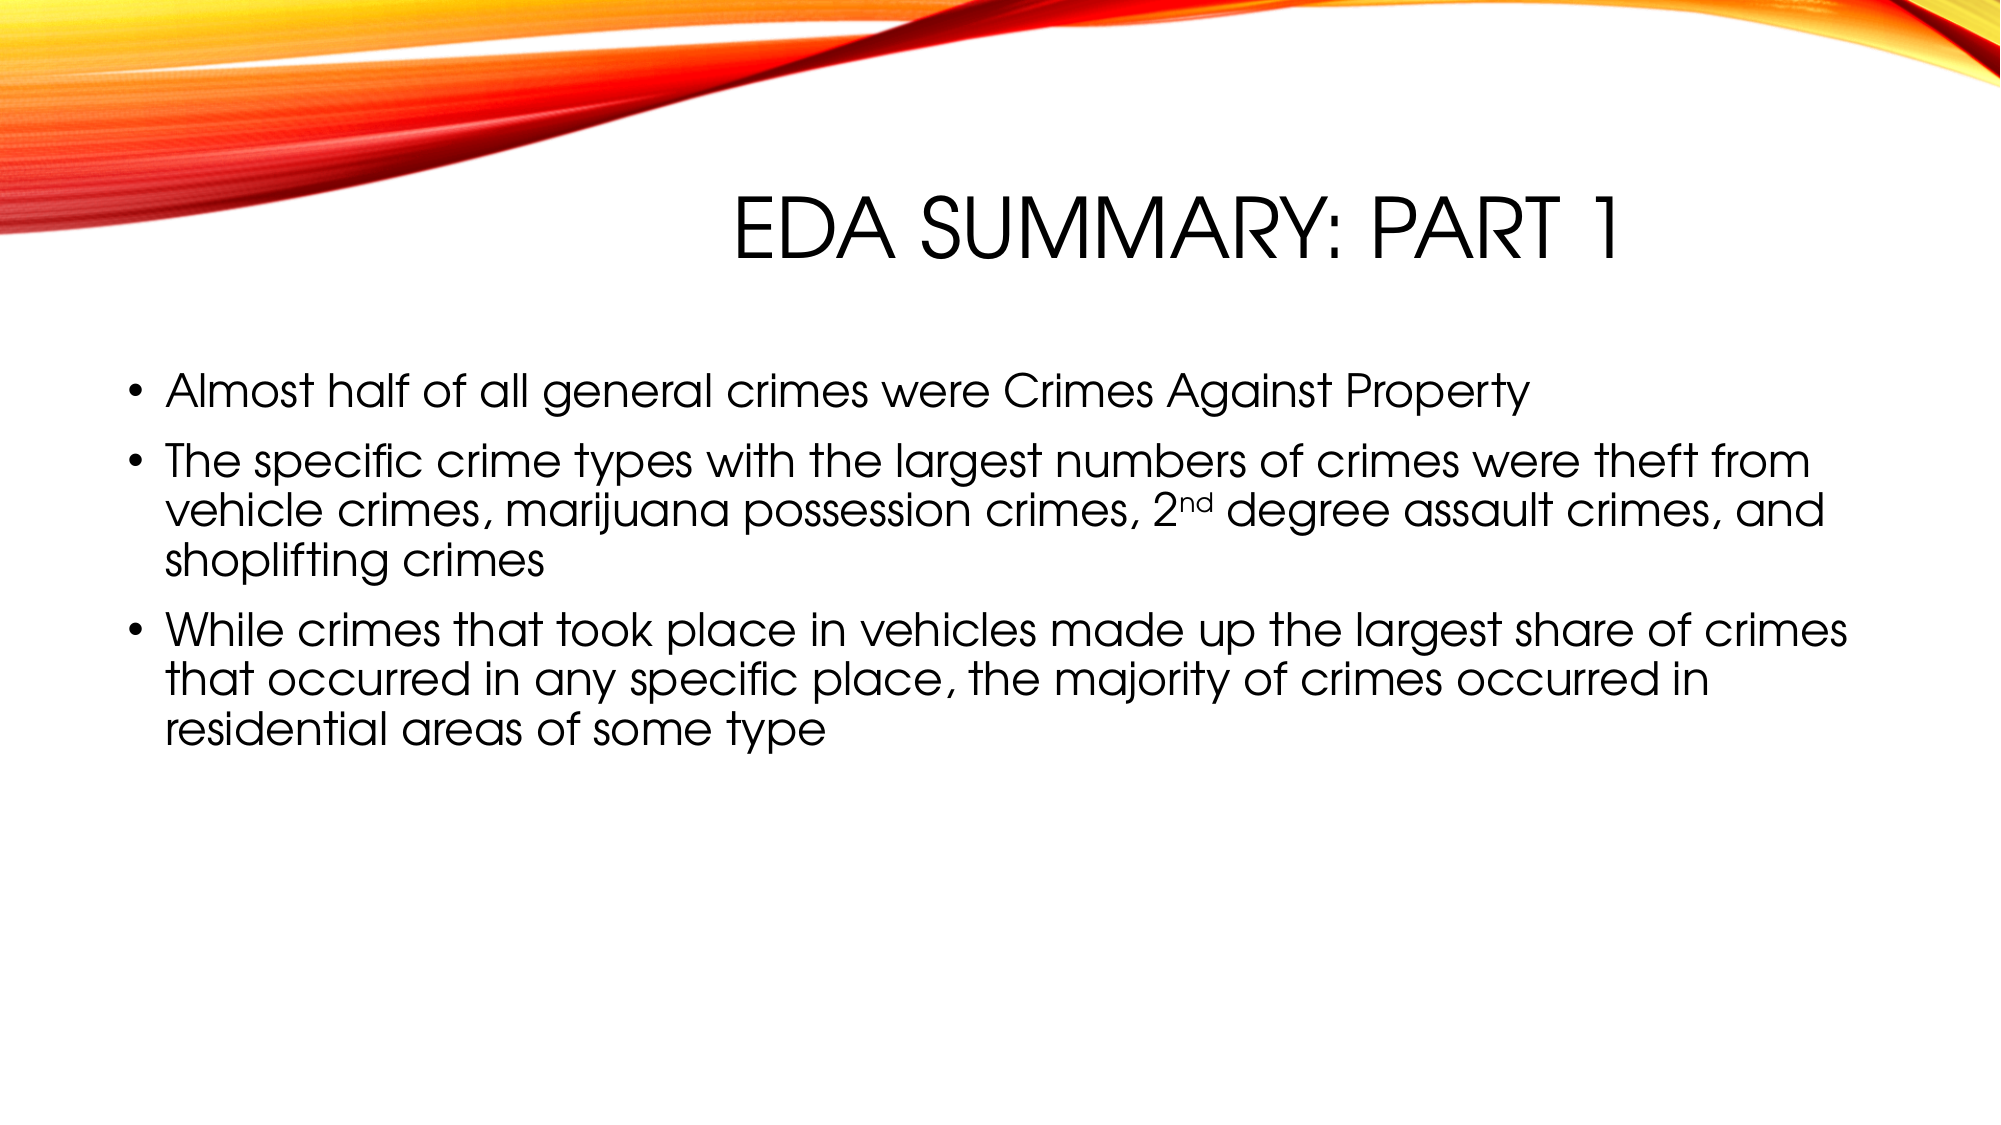

# EDA Summary: Part 1
Almost half of all general crimes were Crimes Against Property
The specific crime types with the largest numbers of crimes were theft from vehicle crimes, marijuana possession crimes, 2nd degree assault crimes, and shoplifting crimes
While crimes that took place in vehicles made up the largest share of crimes that occurred in any specific place, the majority of crimes occurred in residential areas of some type